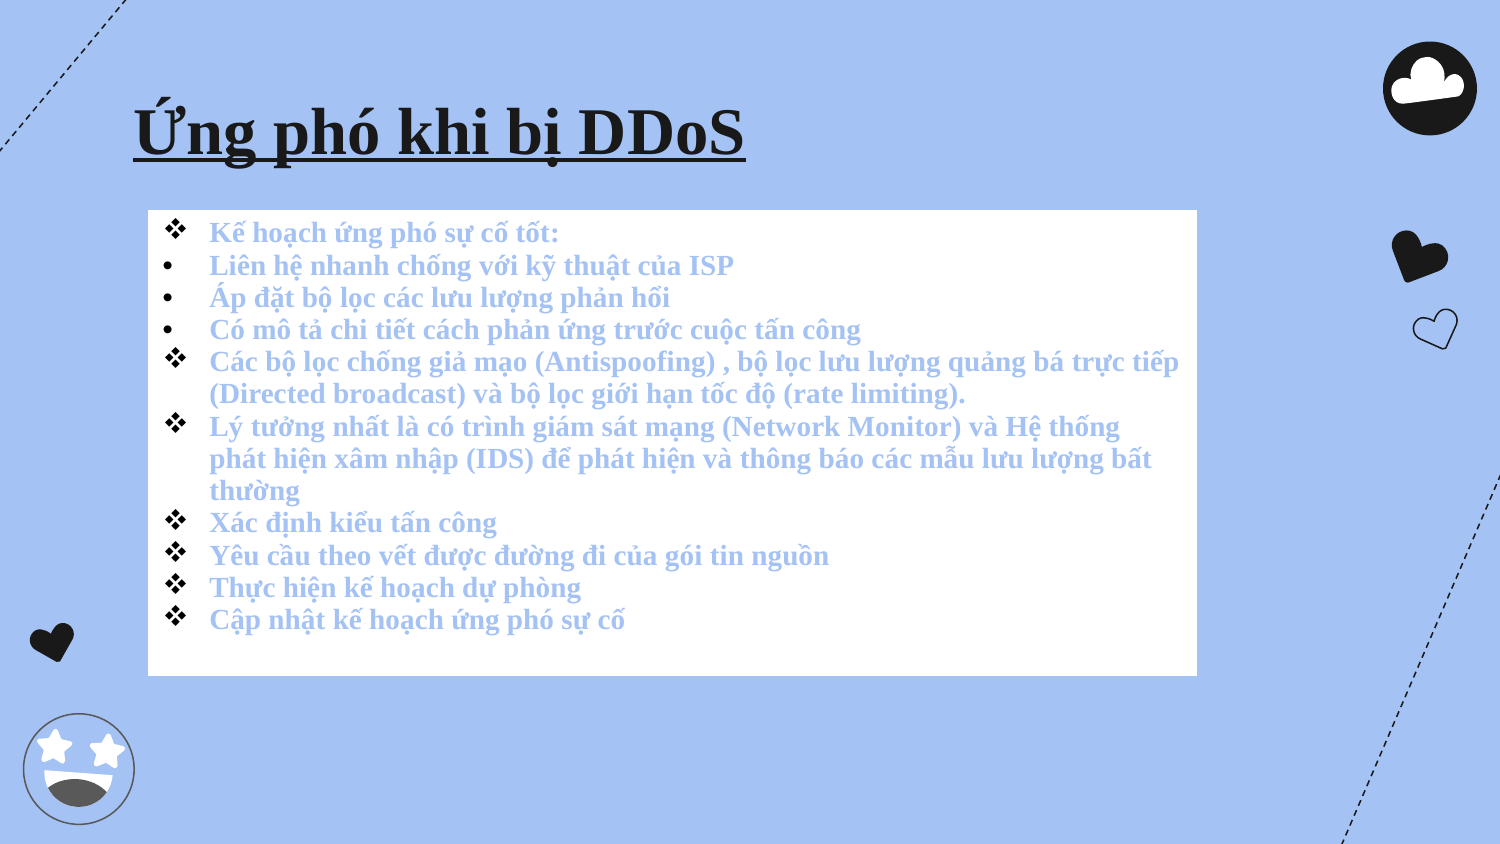

# Ứng phó khi bị DDoS
| Kế hoạch ứng phó sự cố tốt: Liên hệ nhanh chống với kỹ thuật của ISP Áp đặt bộ lọc các lưu lượng phản hổi Có mô tả chi tiết cách phản ứng trước cuộc tấn công Các bộ lọc chống giả mạo (Antispoofing) , bộ lọc lưu lượng quảng bá trực tiếp (Directed broadcast) và bộ lọc giới hạn tốc độ (rate limiting). Lý tưởng nhất là có trình giám sát mạng (Network Monitor) và Hệ thống phát hiện xâm nhập (IDS) để phát hiện và thông báo các mẫu lưu lượng bất thường Xác định kiểu tấn công Yêu cầu theo vết được đường đi của gói tin nguồn Thực hiện kế hoạch dự phòng Cập nhật kế hoạch ứng phó sự cố |
| --- |